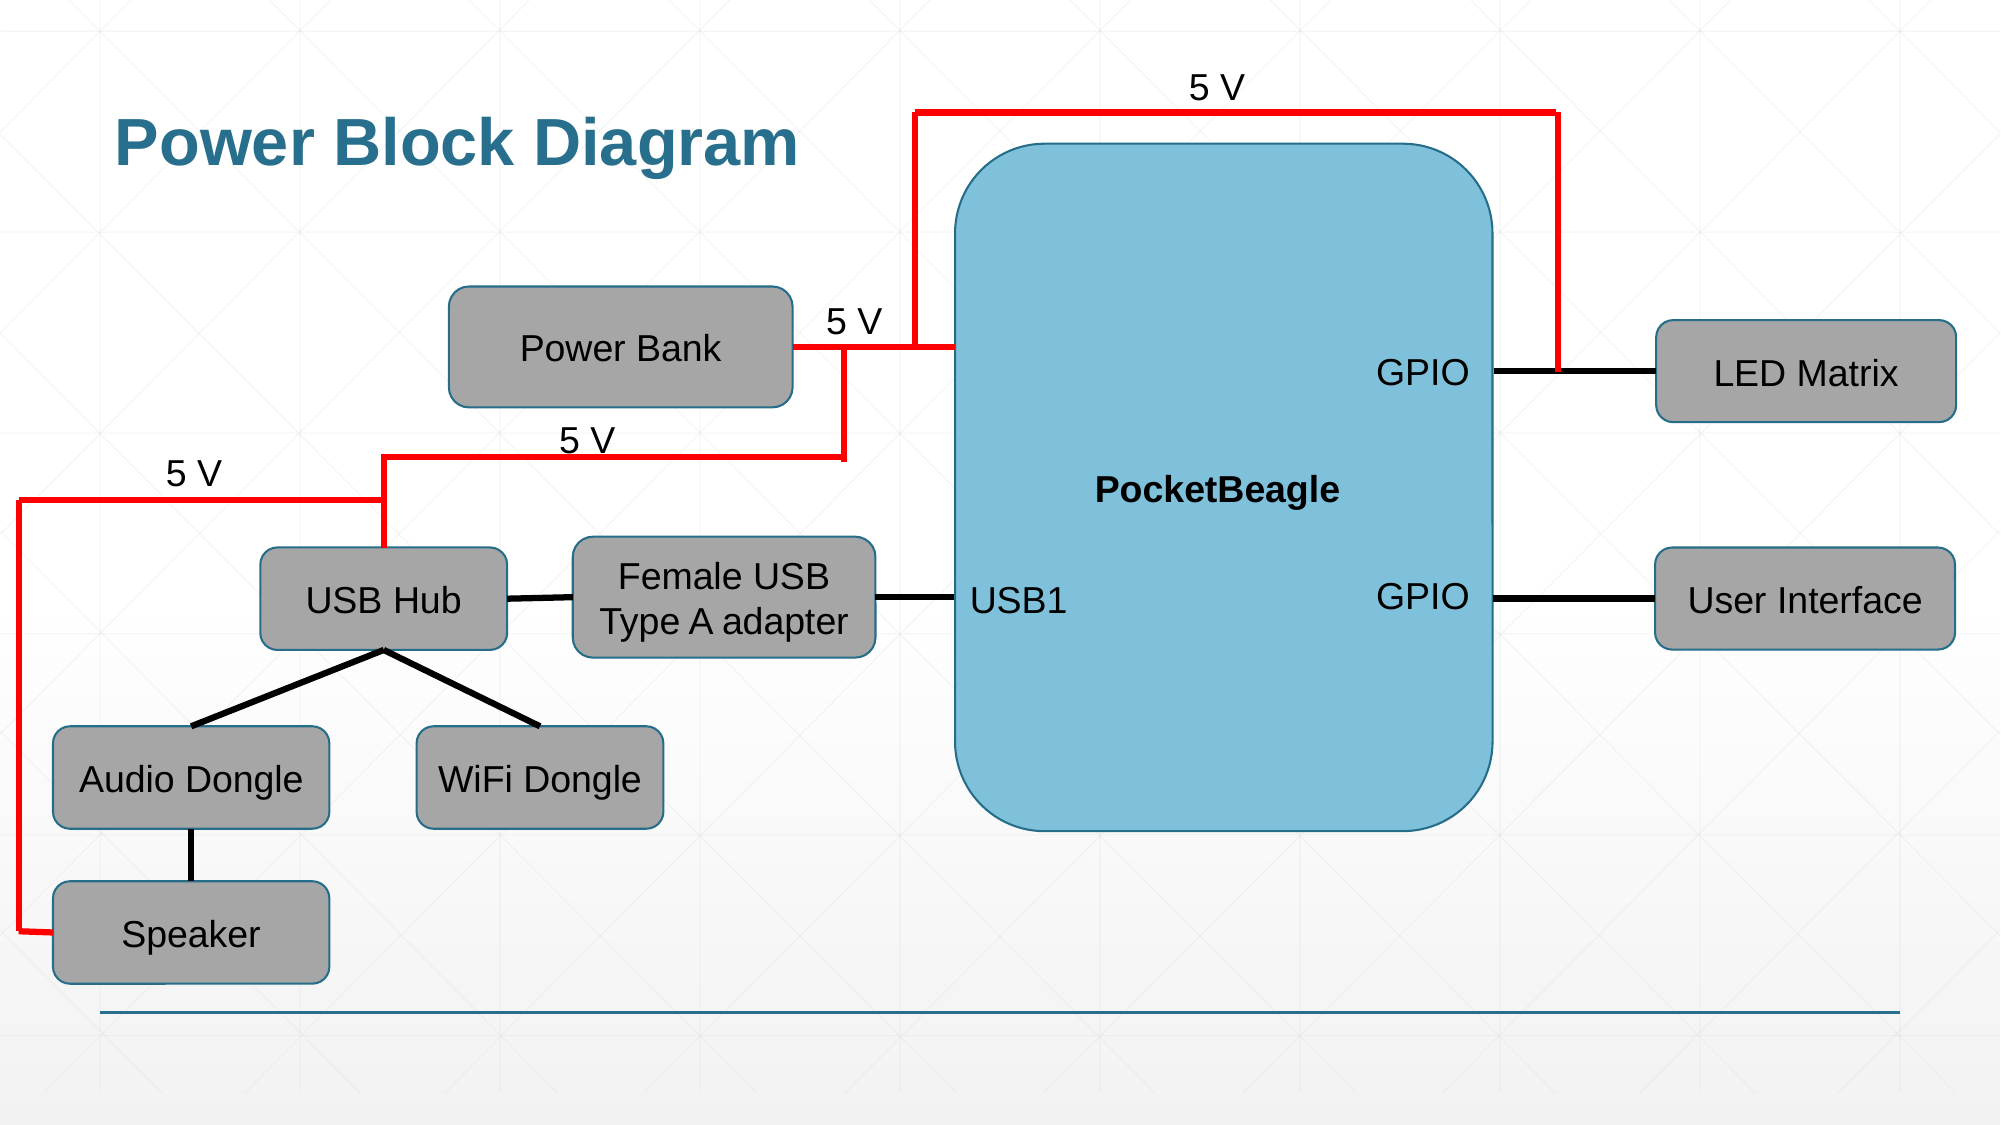

# Power Block Diagram
5 V

Power Bank
5 V
LED Matrix
GPIO
5 V
5 V
PocketBeagle
Female USB Type A adapter
User Interface
USB Hub
GPIO
USB1
Audio Dongle
WiFi Dongle
Speaker